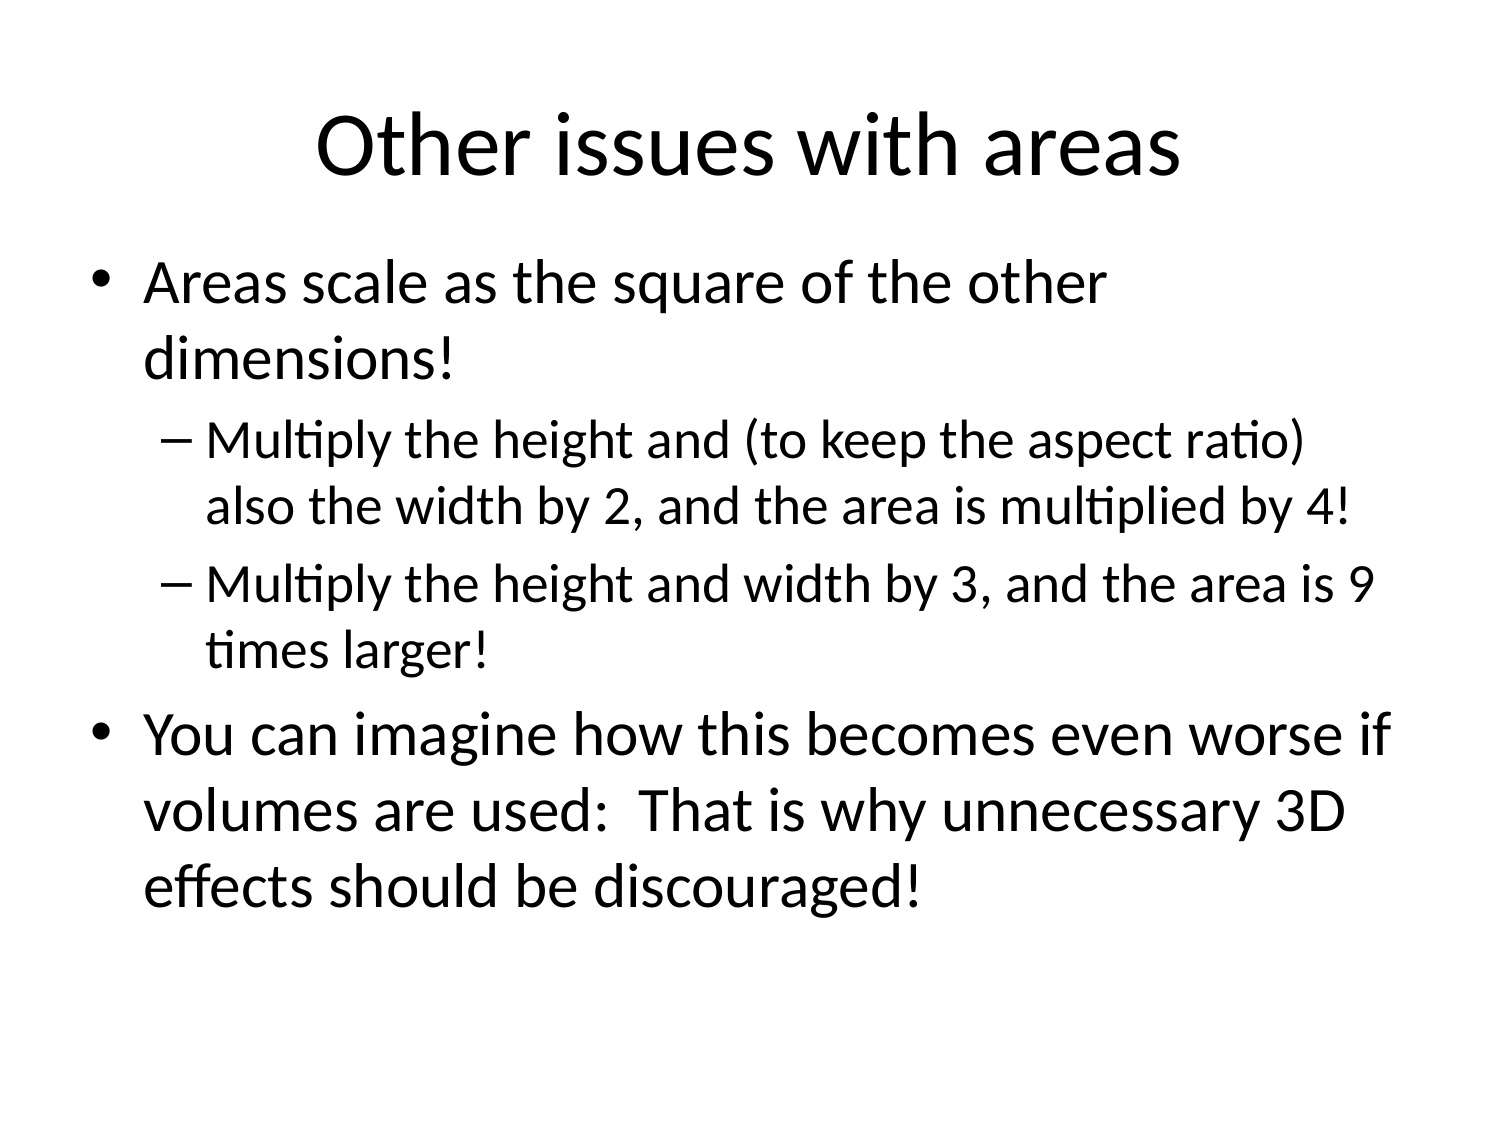

# Other issues with areas
Areas scale as the square of the other dimensions!
Multiply the height and (to keep the aspect ratio) also the width by 2, and the area is multiplied by 4!
Multiply the height and width by 3, and the area is 9 times larger!
You can imagine how this becomes even worse if volumes are used:  That is why unnecessary 3D effects should be discouraged!